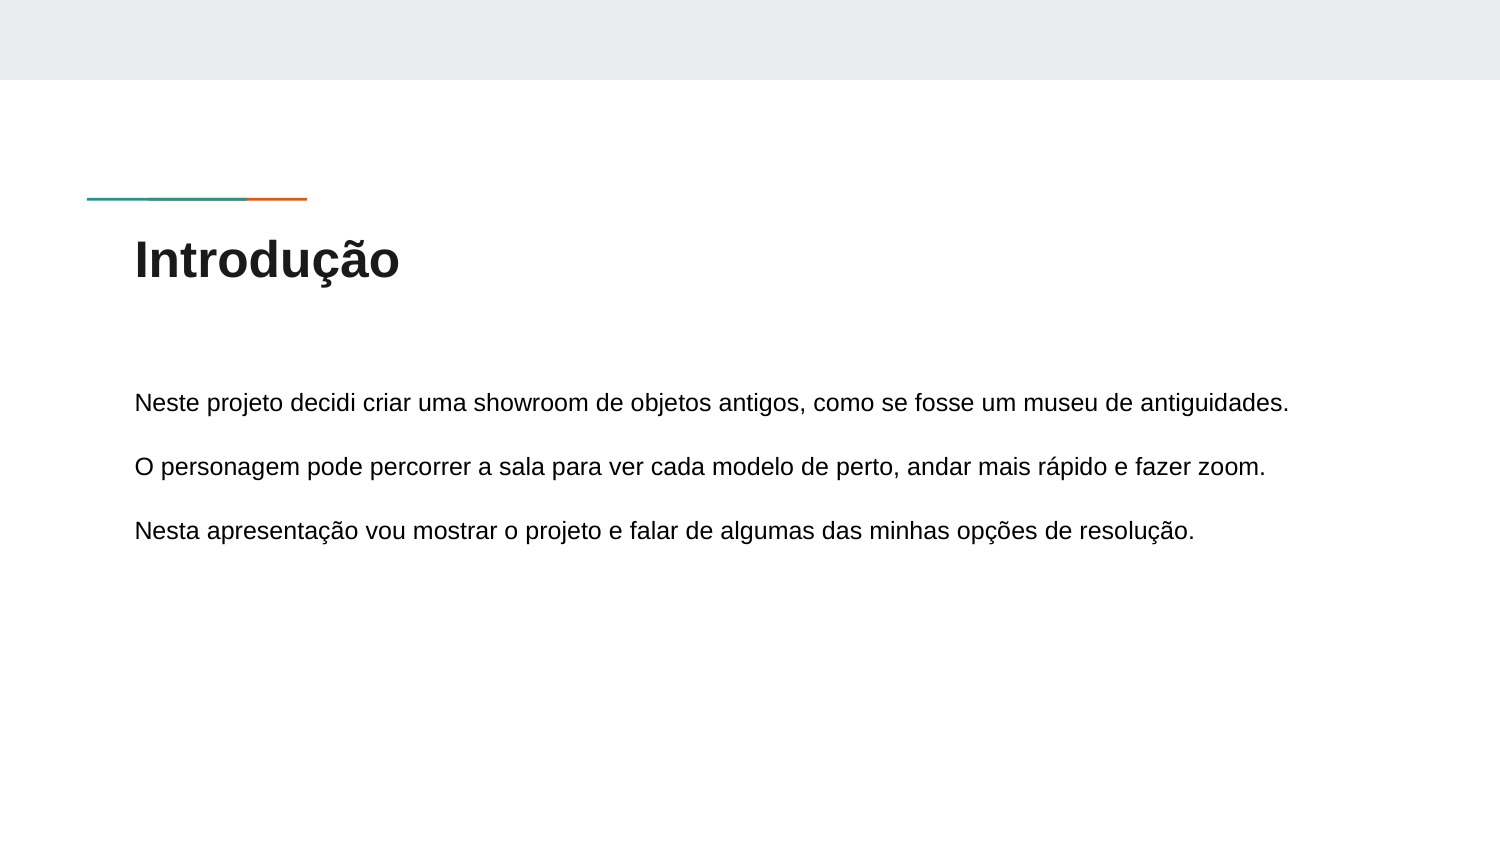

# Introdução

Neste projeto decidi criar uma showroom de objetos antigos, como se fosse um museu de antiguidades.

O personagem pode percorrer a sala para ver cada modelo de perto, andar mais rápido e fazer zoom.

Nesta apresentação vou mostrar o projeto e falar de algumas das minhas opções de resolução.